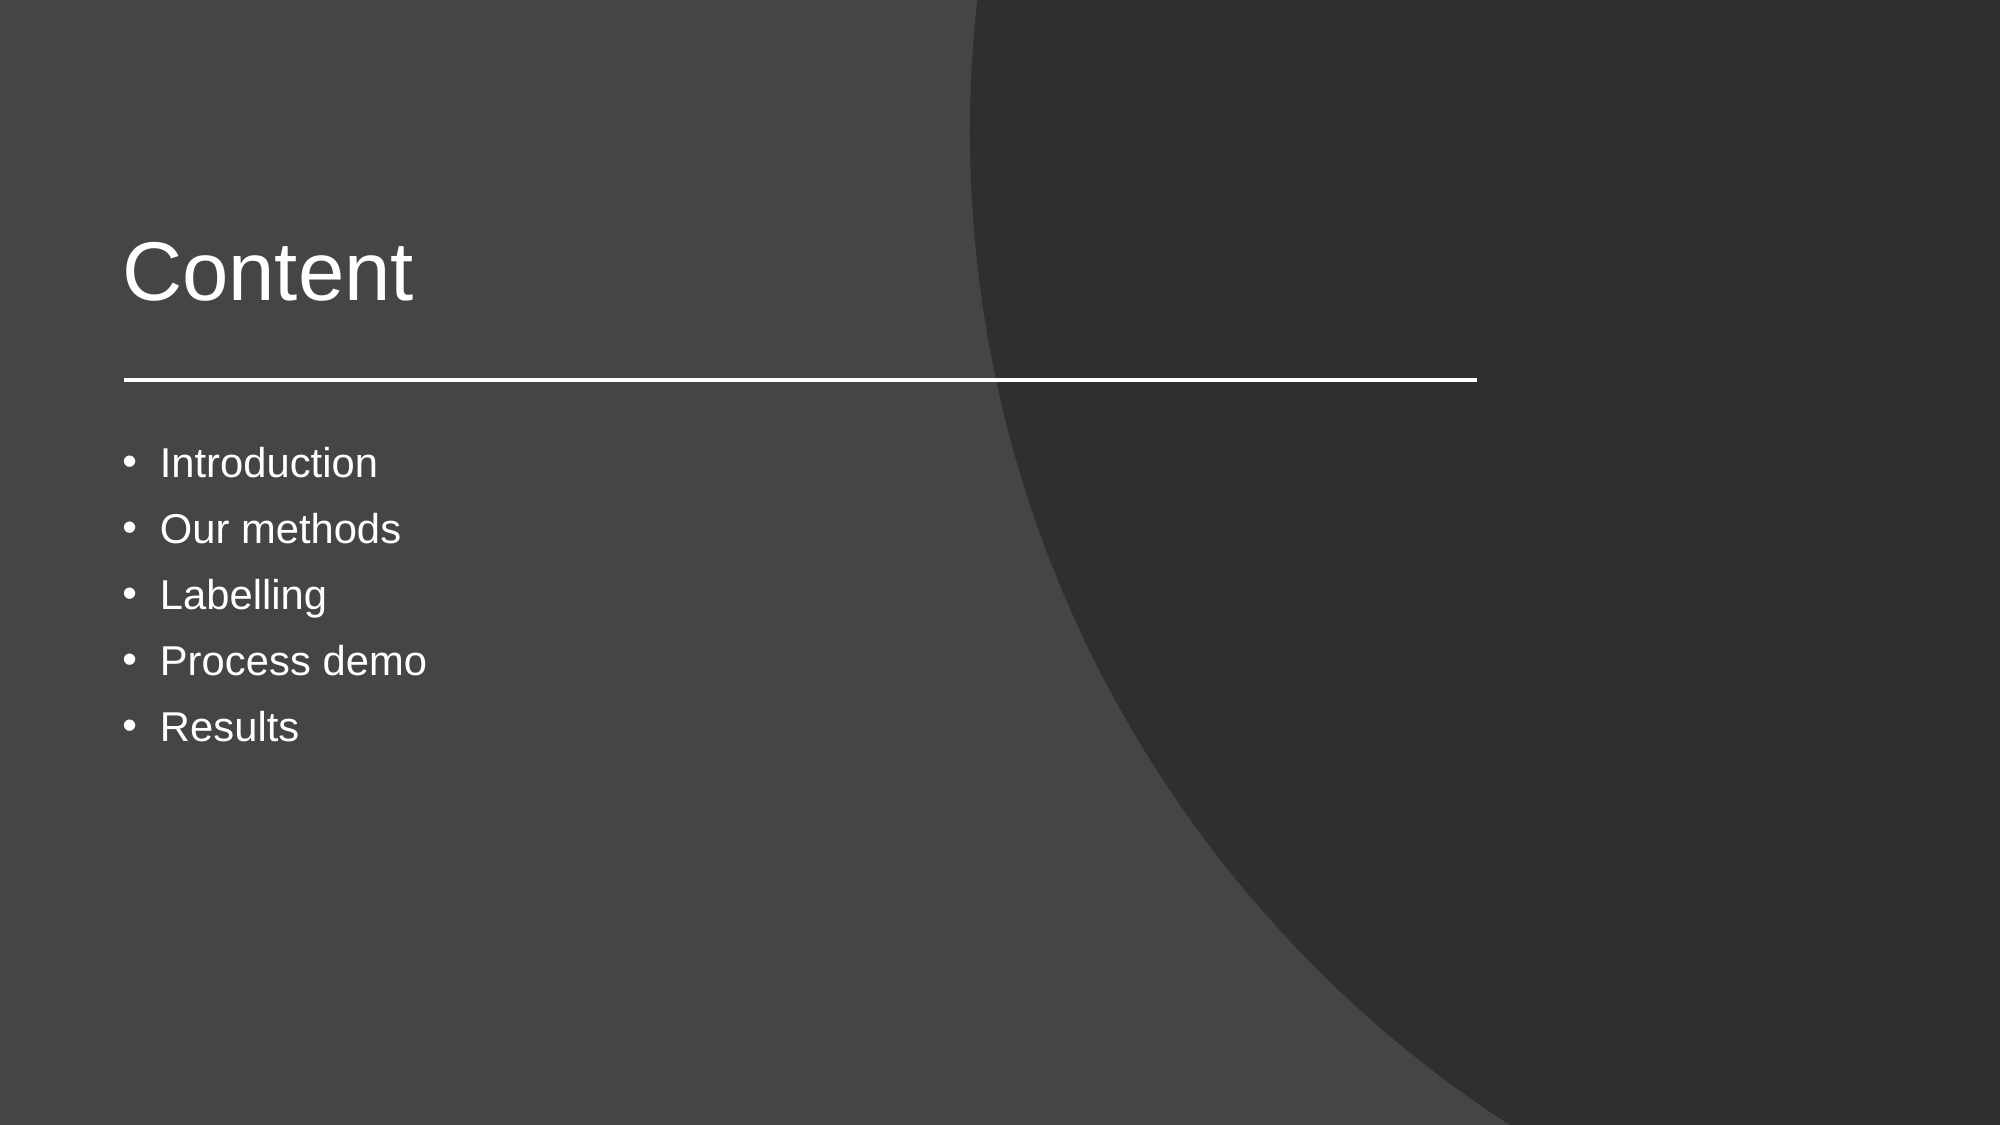

# Content
Introduction
Our methods
Labelling
Process demo
Results